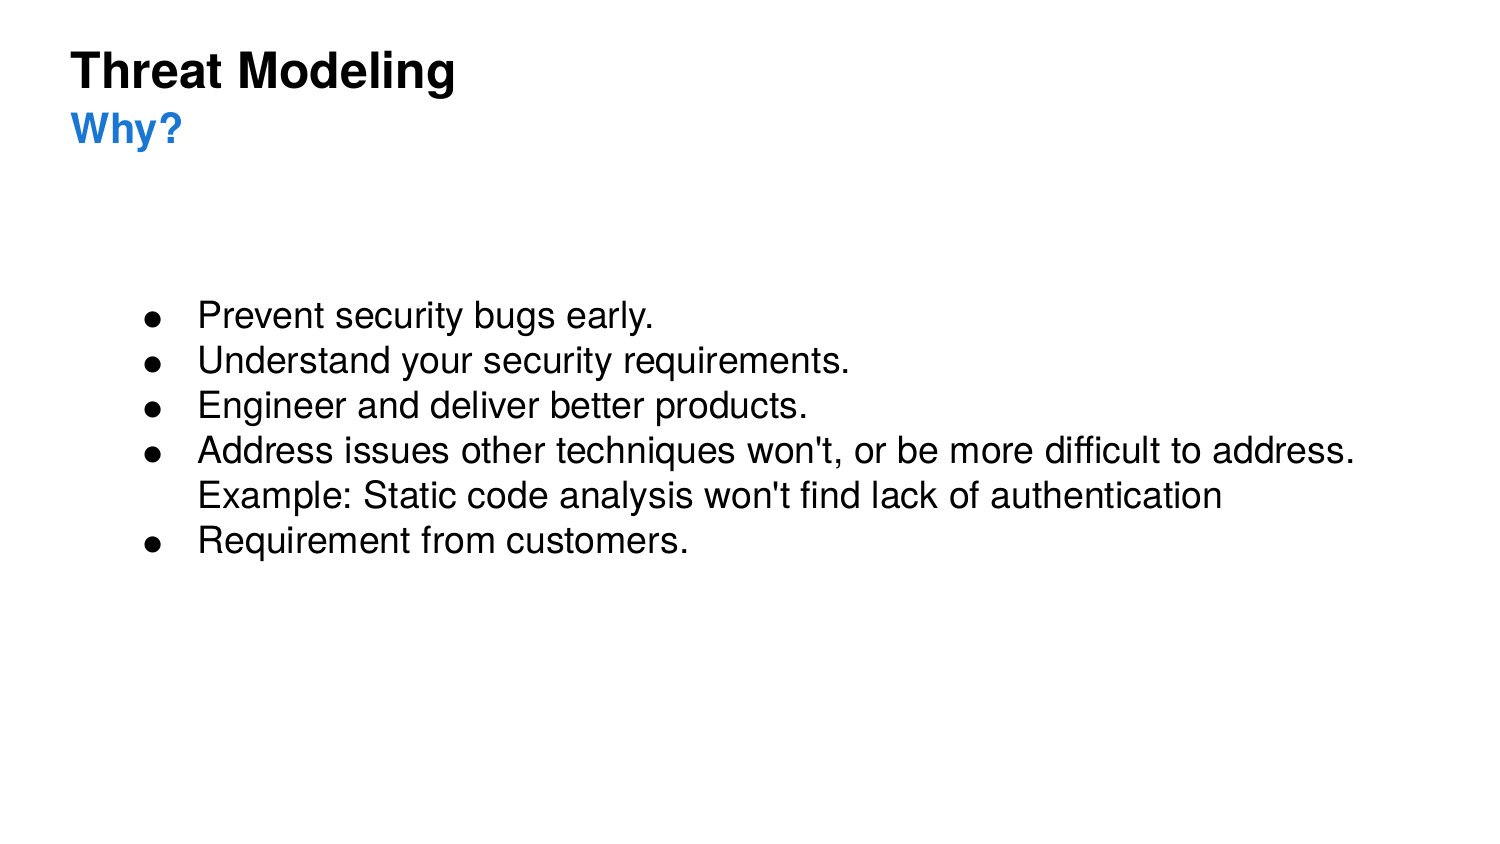

Threat Modeling
Why?

Prevent security bugs early.
Understand your security requirements.
Engineer and deliver better products.
Address issues other techniques won't, or be more difficult to address.
Example: Static code analysis won't find lack of authentication
Requirement from customers.